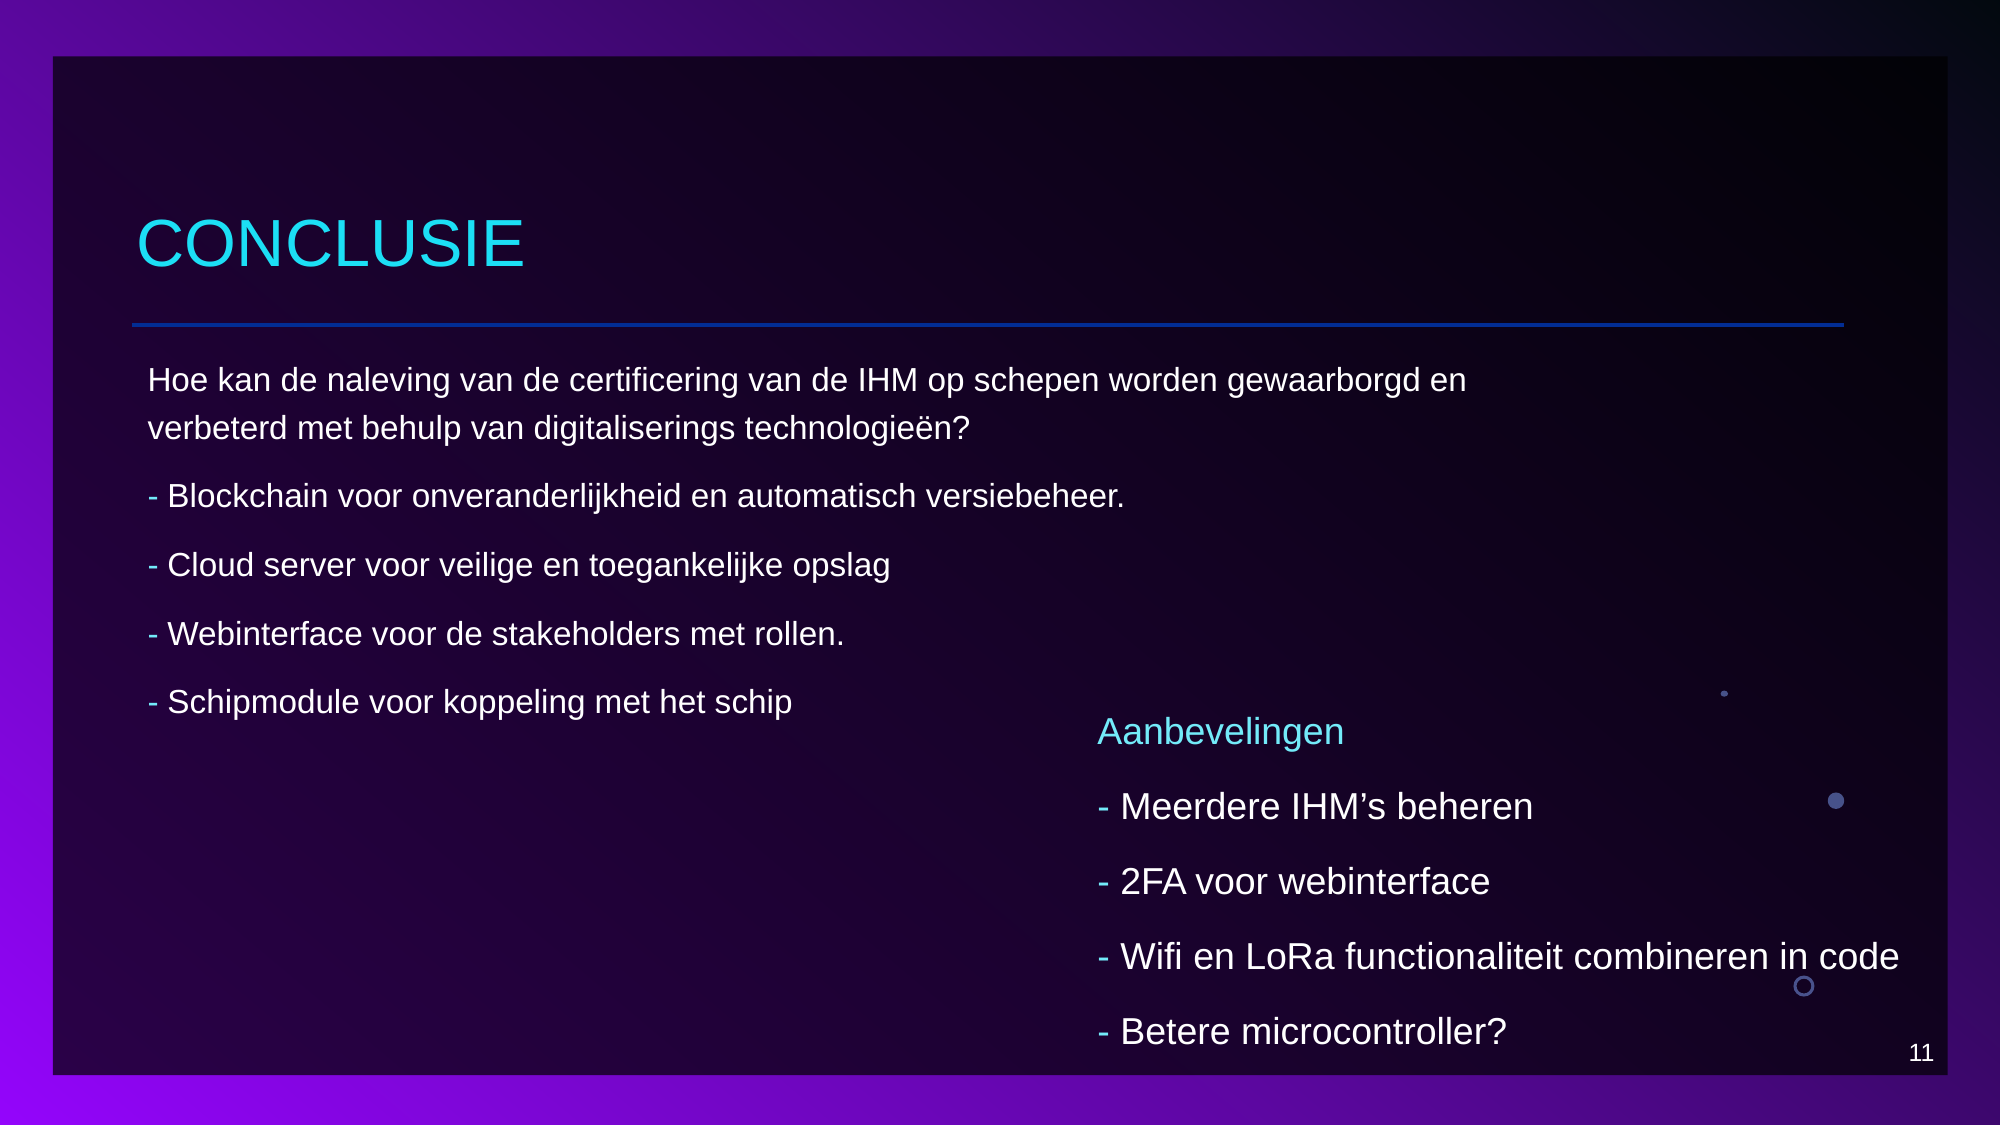

# Conclusie
Hoe kan de naleving van de certificering van de IHM op schepen worden gewaarborgd en verbeterd met behulp van digitaliserings technologieën?
- Blockchain voor onveranderlijkheid en automatisch versiebeheer.
- Cloud server voor veilige en toegankelijke opslag
- Webinterface voor de stakeholders met rollen.
- Schipmodule voor koppeling met het schip
Aanbevelingen
- Meerdere IHM’s beheren
- 2FA voor webinterface
- Wifi en LoRa functionaliteit combineren in code
- Betere microcontroller?
11